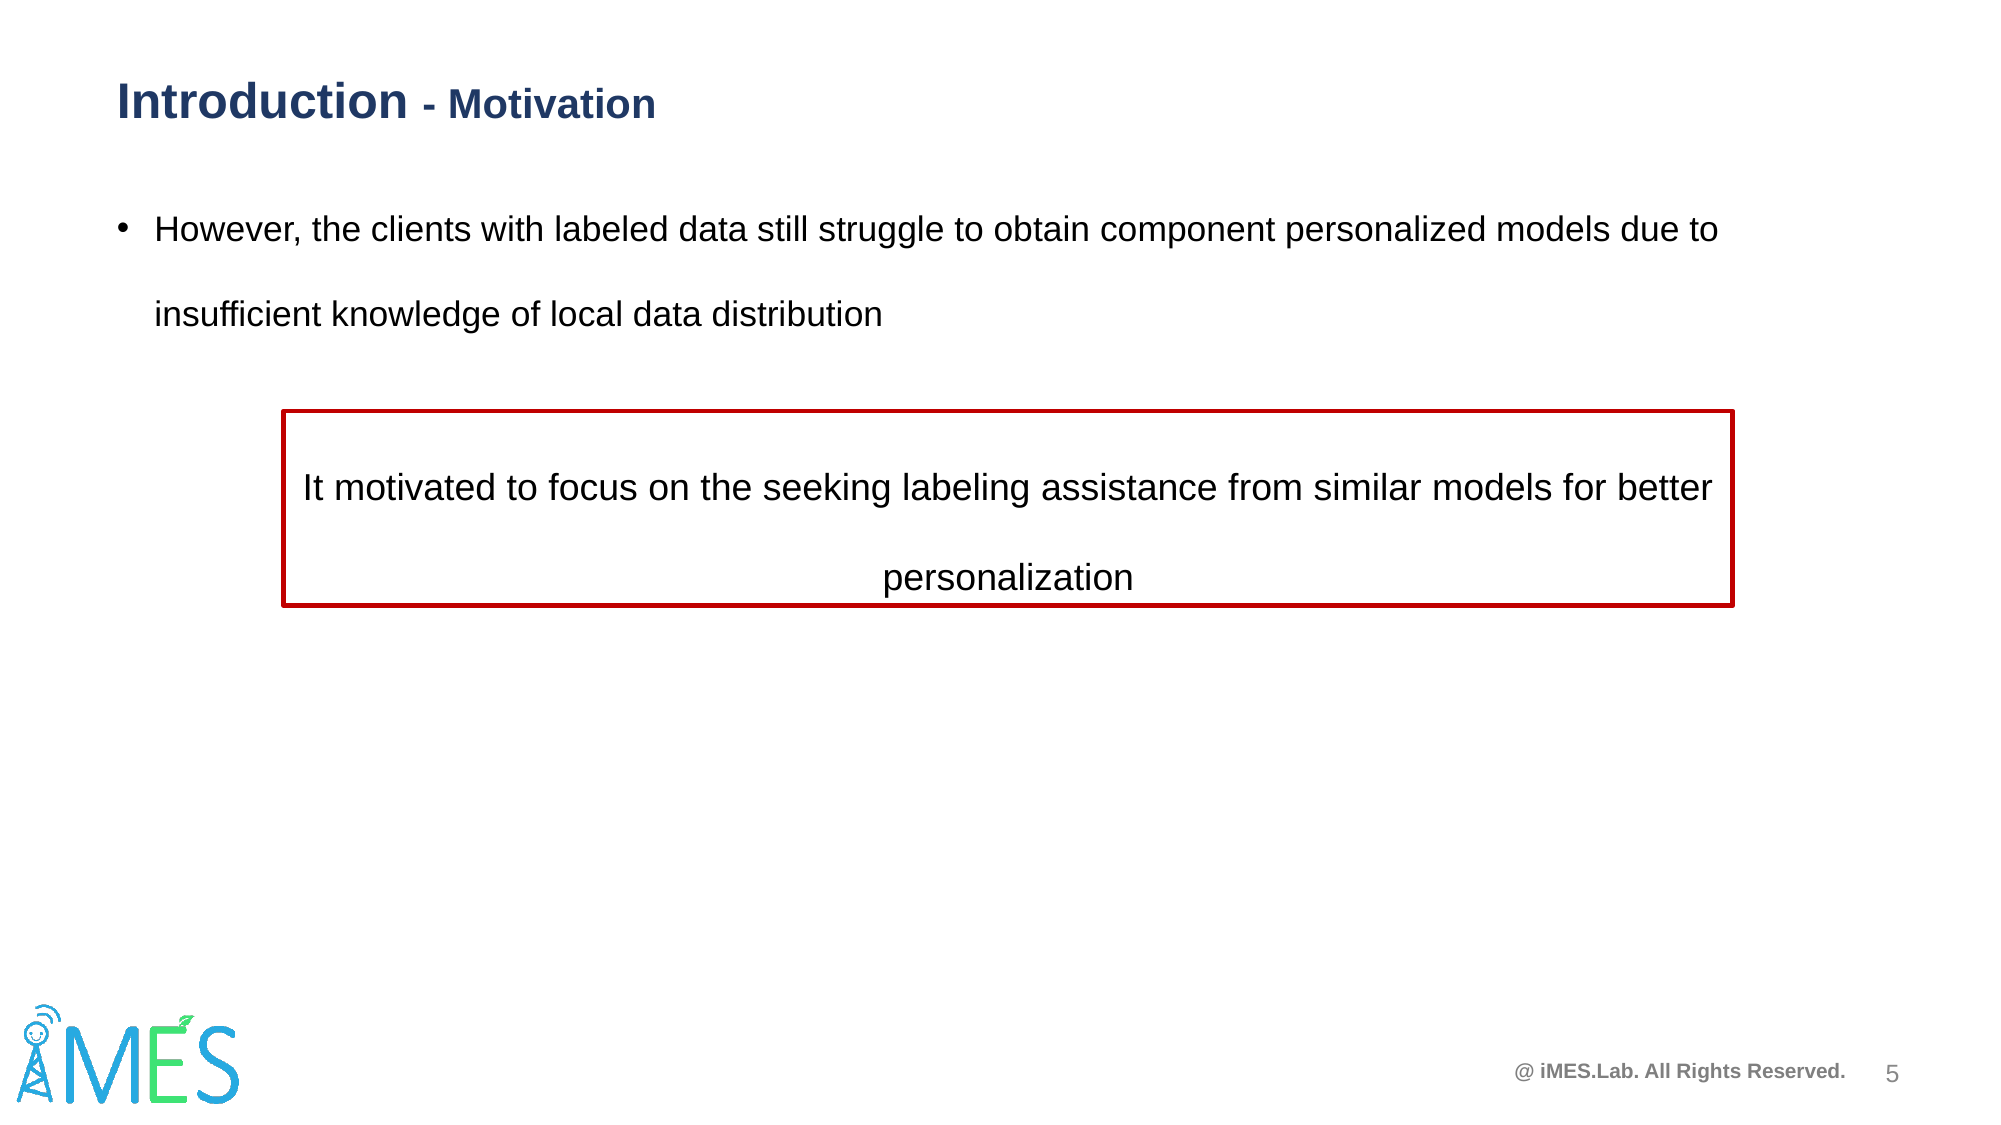

# Introduction - Motivation
However, the clients with labeled data still struggle to obtain component personalized models due to insufficient knowledge of local data distribution

It motivated to focus on the seeking labeling assistance from similar models for better personalization
5